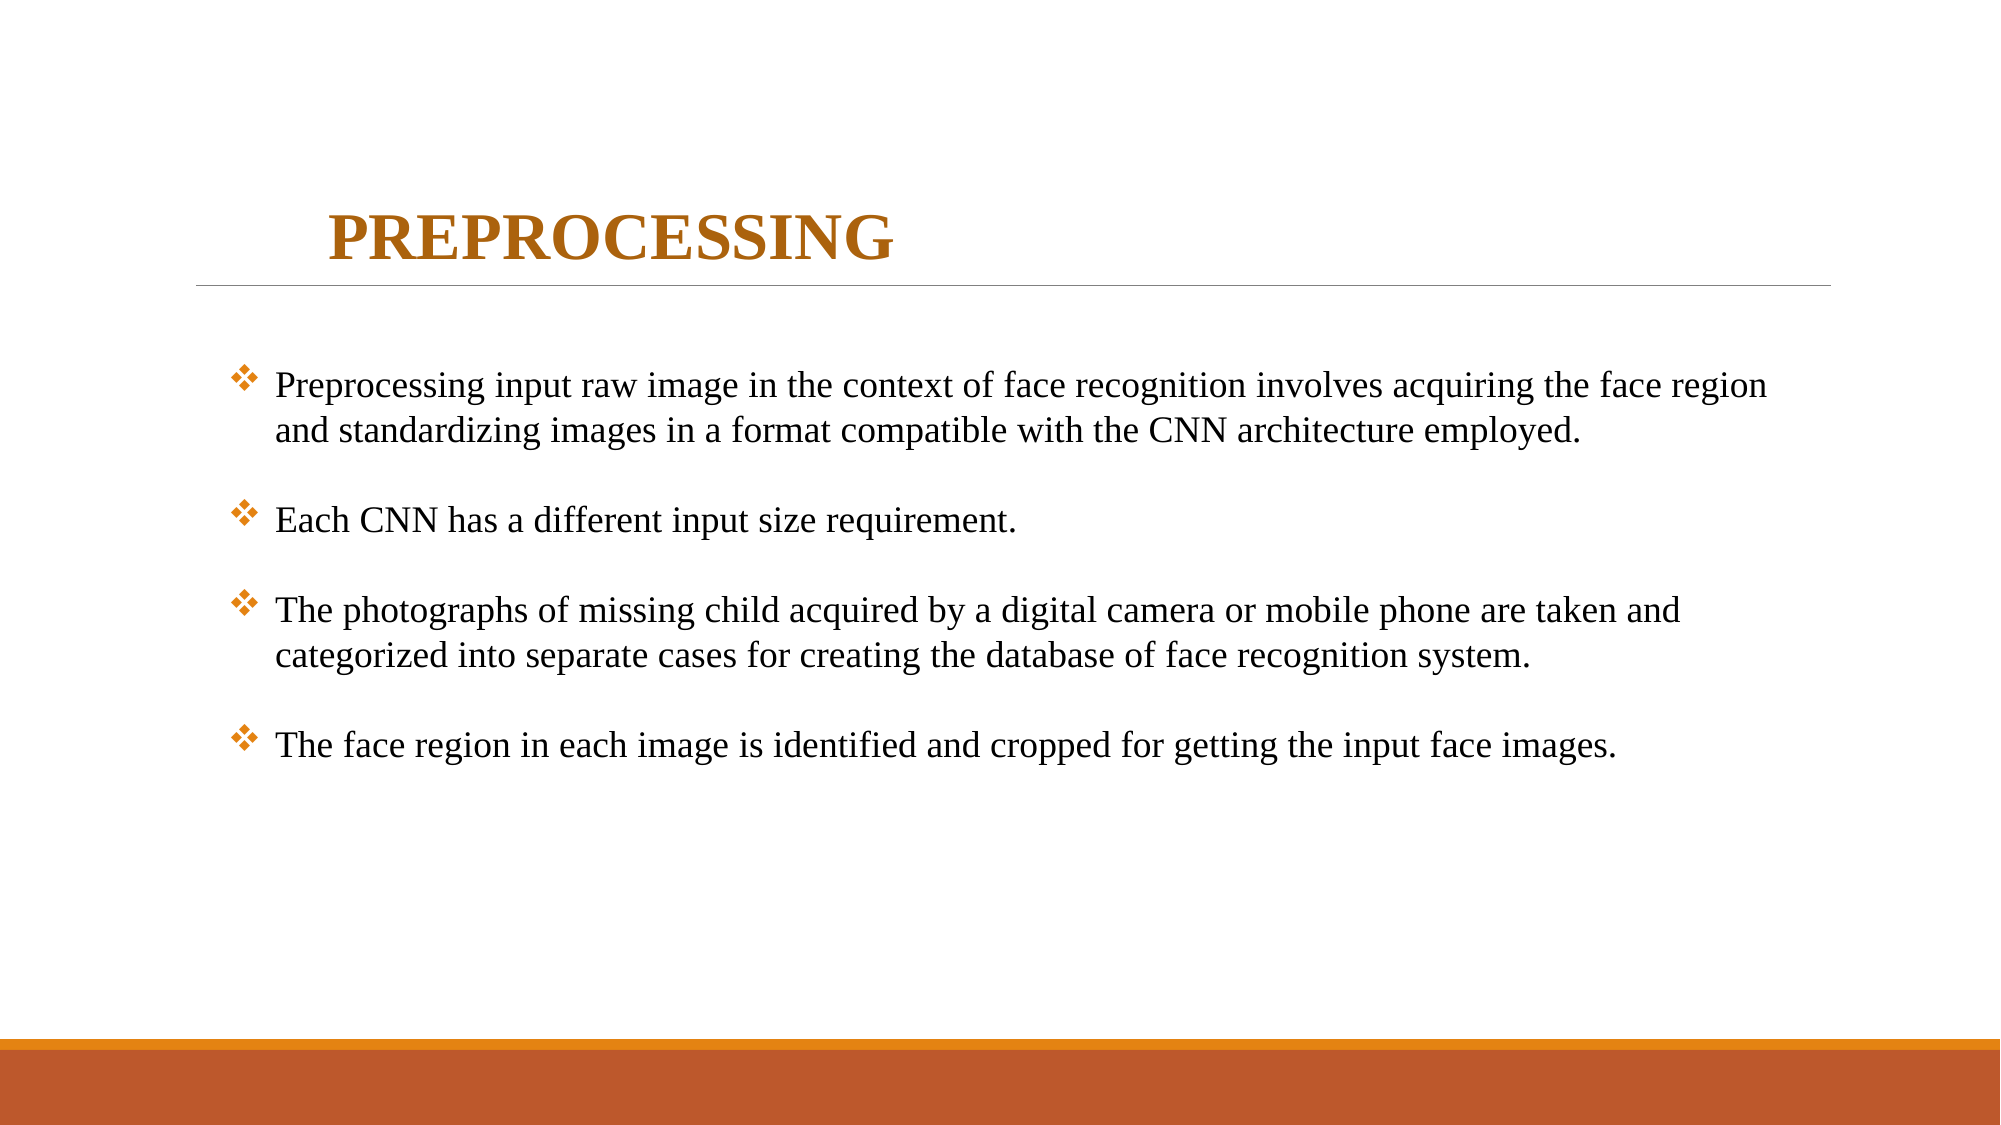

PREPROCESSING
Preprocessing input raw image in the context of face recognition involves acquiring the face region and standardizing images in a format compatible with the CNN architecture employed.

Each CNN has a different input size requirement.

The photographs of missing child acquired by a digital camera or mobile phone are taken and categorized into separate cases for creating the database of face recognition system.

The face region in each image is identified and cropped for getting the input face images.